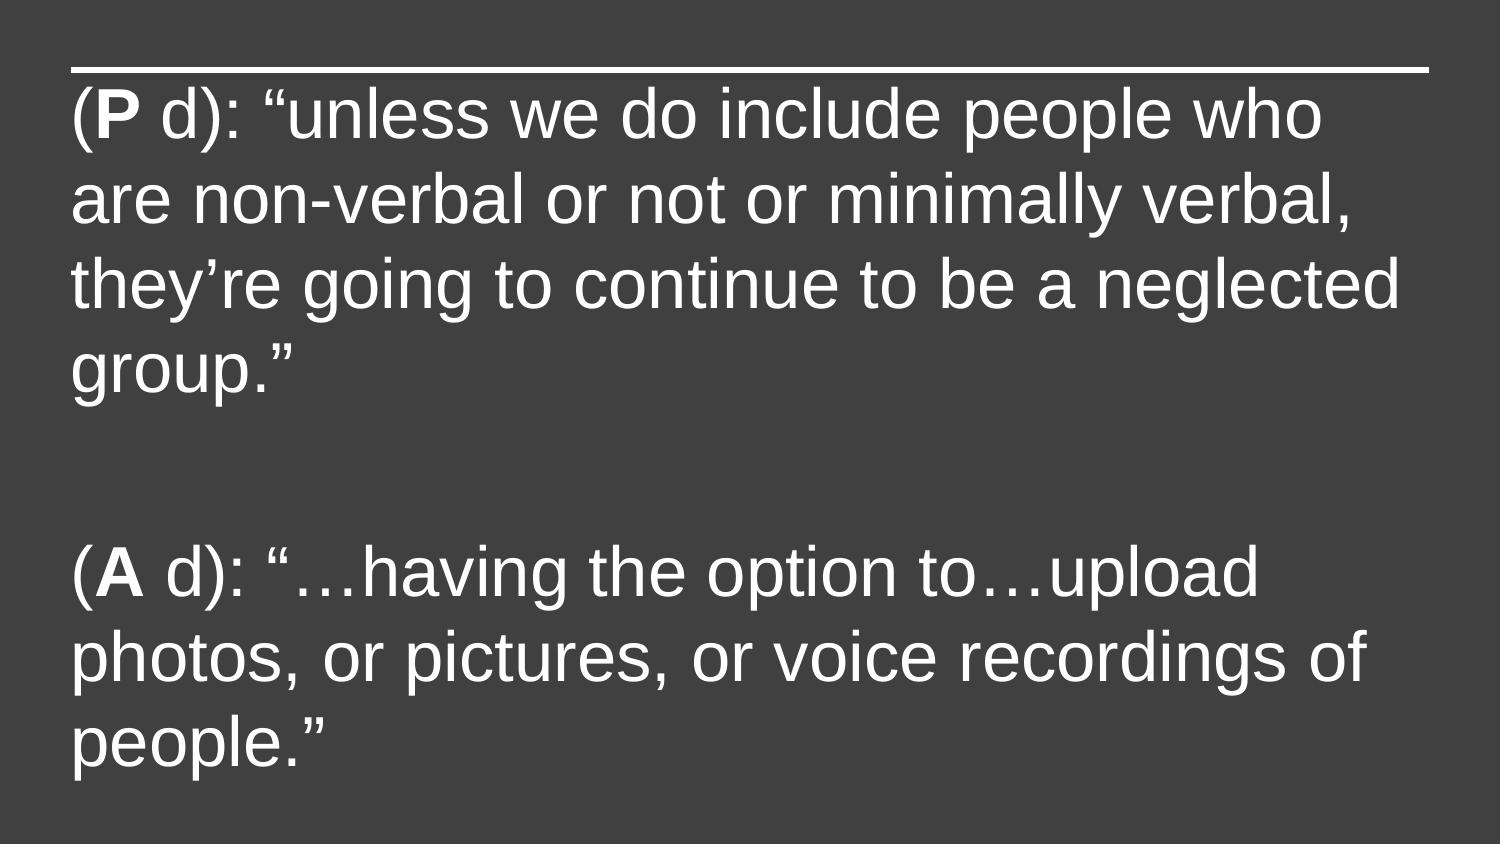

(P d): “unless we do include people who are non-verbal or not or minimally verbal, they’re going to continue to be a neglected group.”

(A d): “…having the option to…upload photos, or pictures, or voice recordings of people.”